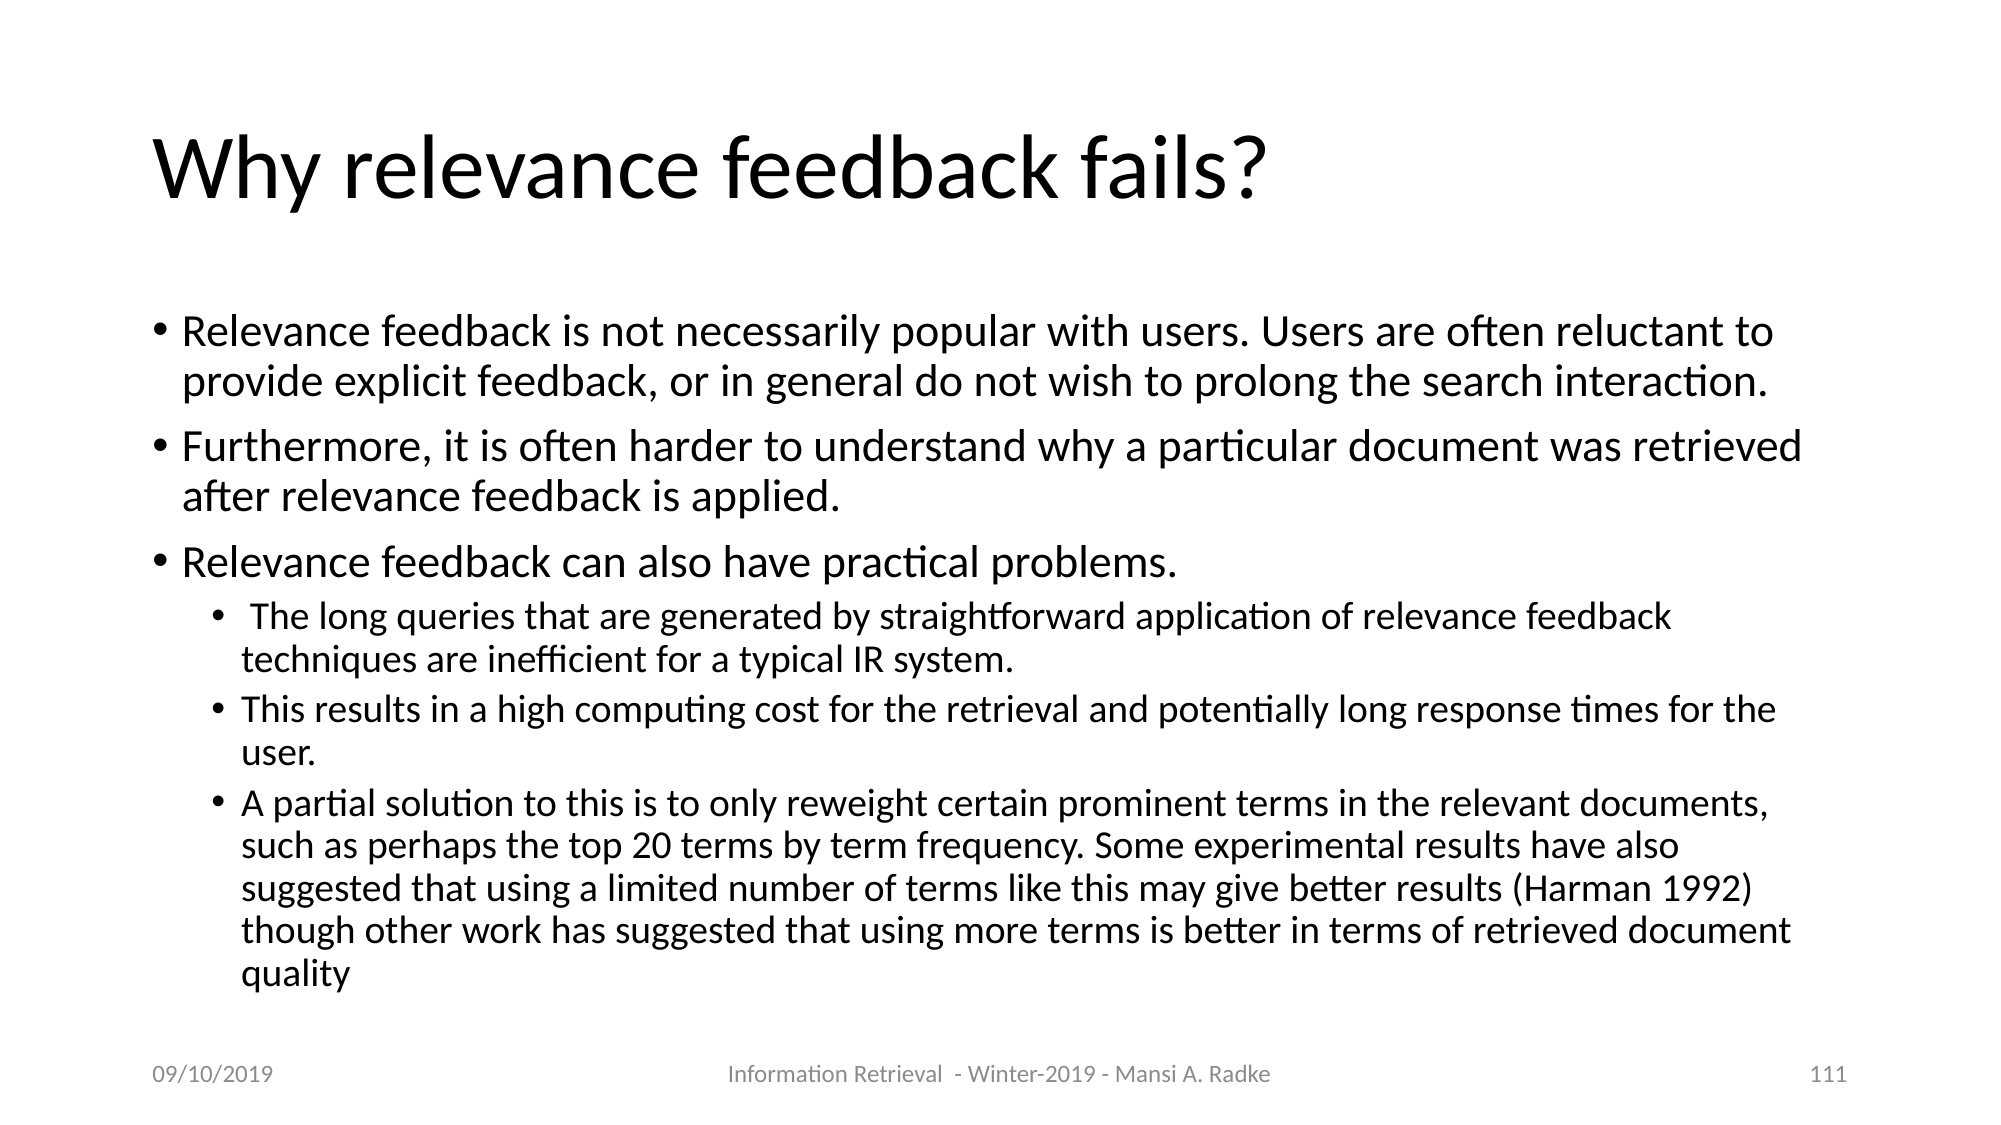

Why relevance feedback fails?
Relevance feedback is not necessarily popular with users. Users are often reluctant to provide explicit feedback, or in general do not wish to prolong the search interaction.
Furthermore, it is often harder to understand why a particular document was retrieved after relevance feedback is applied.
Relevance feedback can also have practical problems.
 The long queries that are generated by straightforward application of relevance feedback techniques are inefficient for a typical IR system.
This results in a high computing cost for the retrieval and potentially long response times for the user.
A partial solution to this is to only reweight certain prominent terms in the relevant documents, such as perhaps the top 20 terms by term frequency. Some experimental results have also suggested that using a limited number of terms like this may give better results (Harman 1992) though other work has suggested that using more terms is better in terms of retrieved document quality
09/10/2019
Information Retrieval  - Winter-2019 - Mansi A. Radke
111